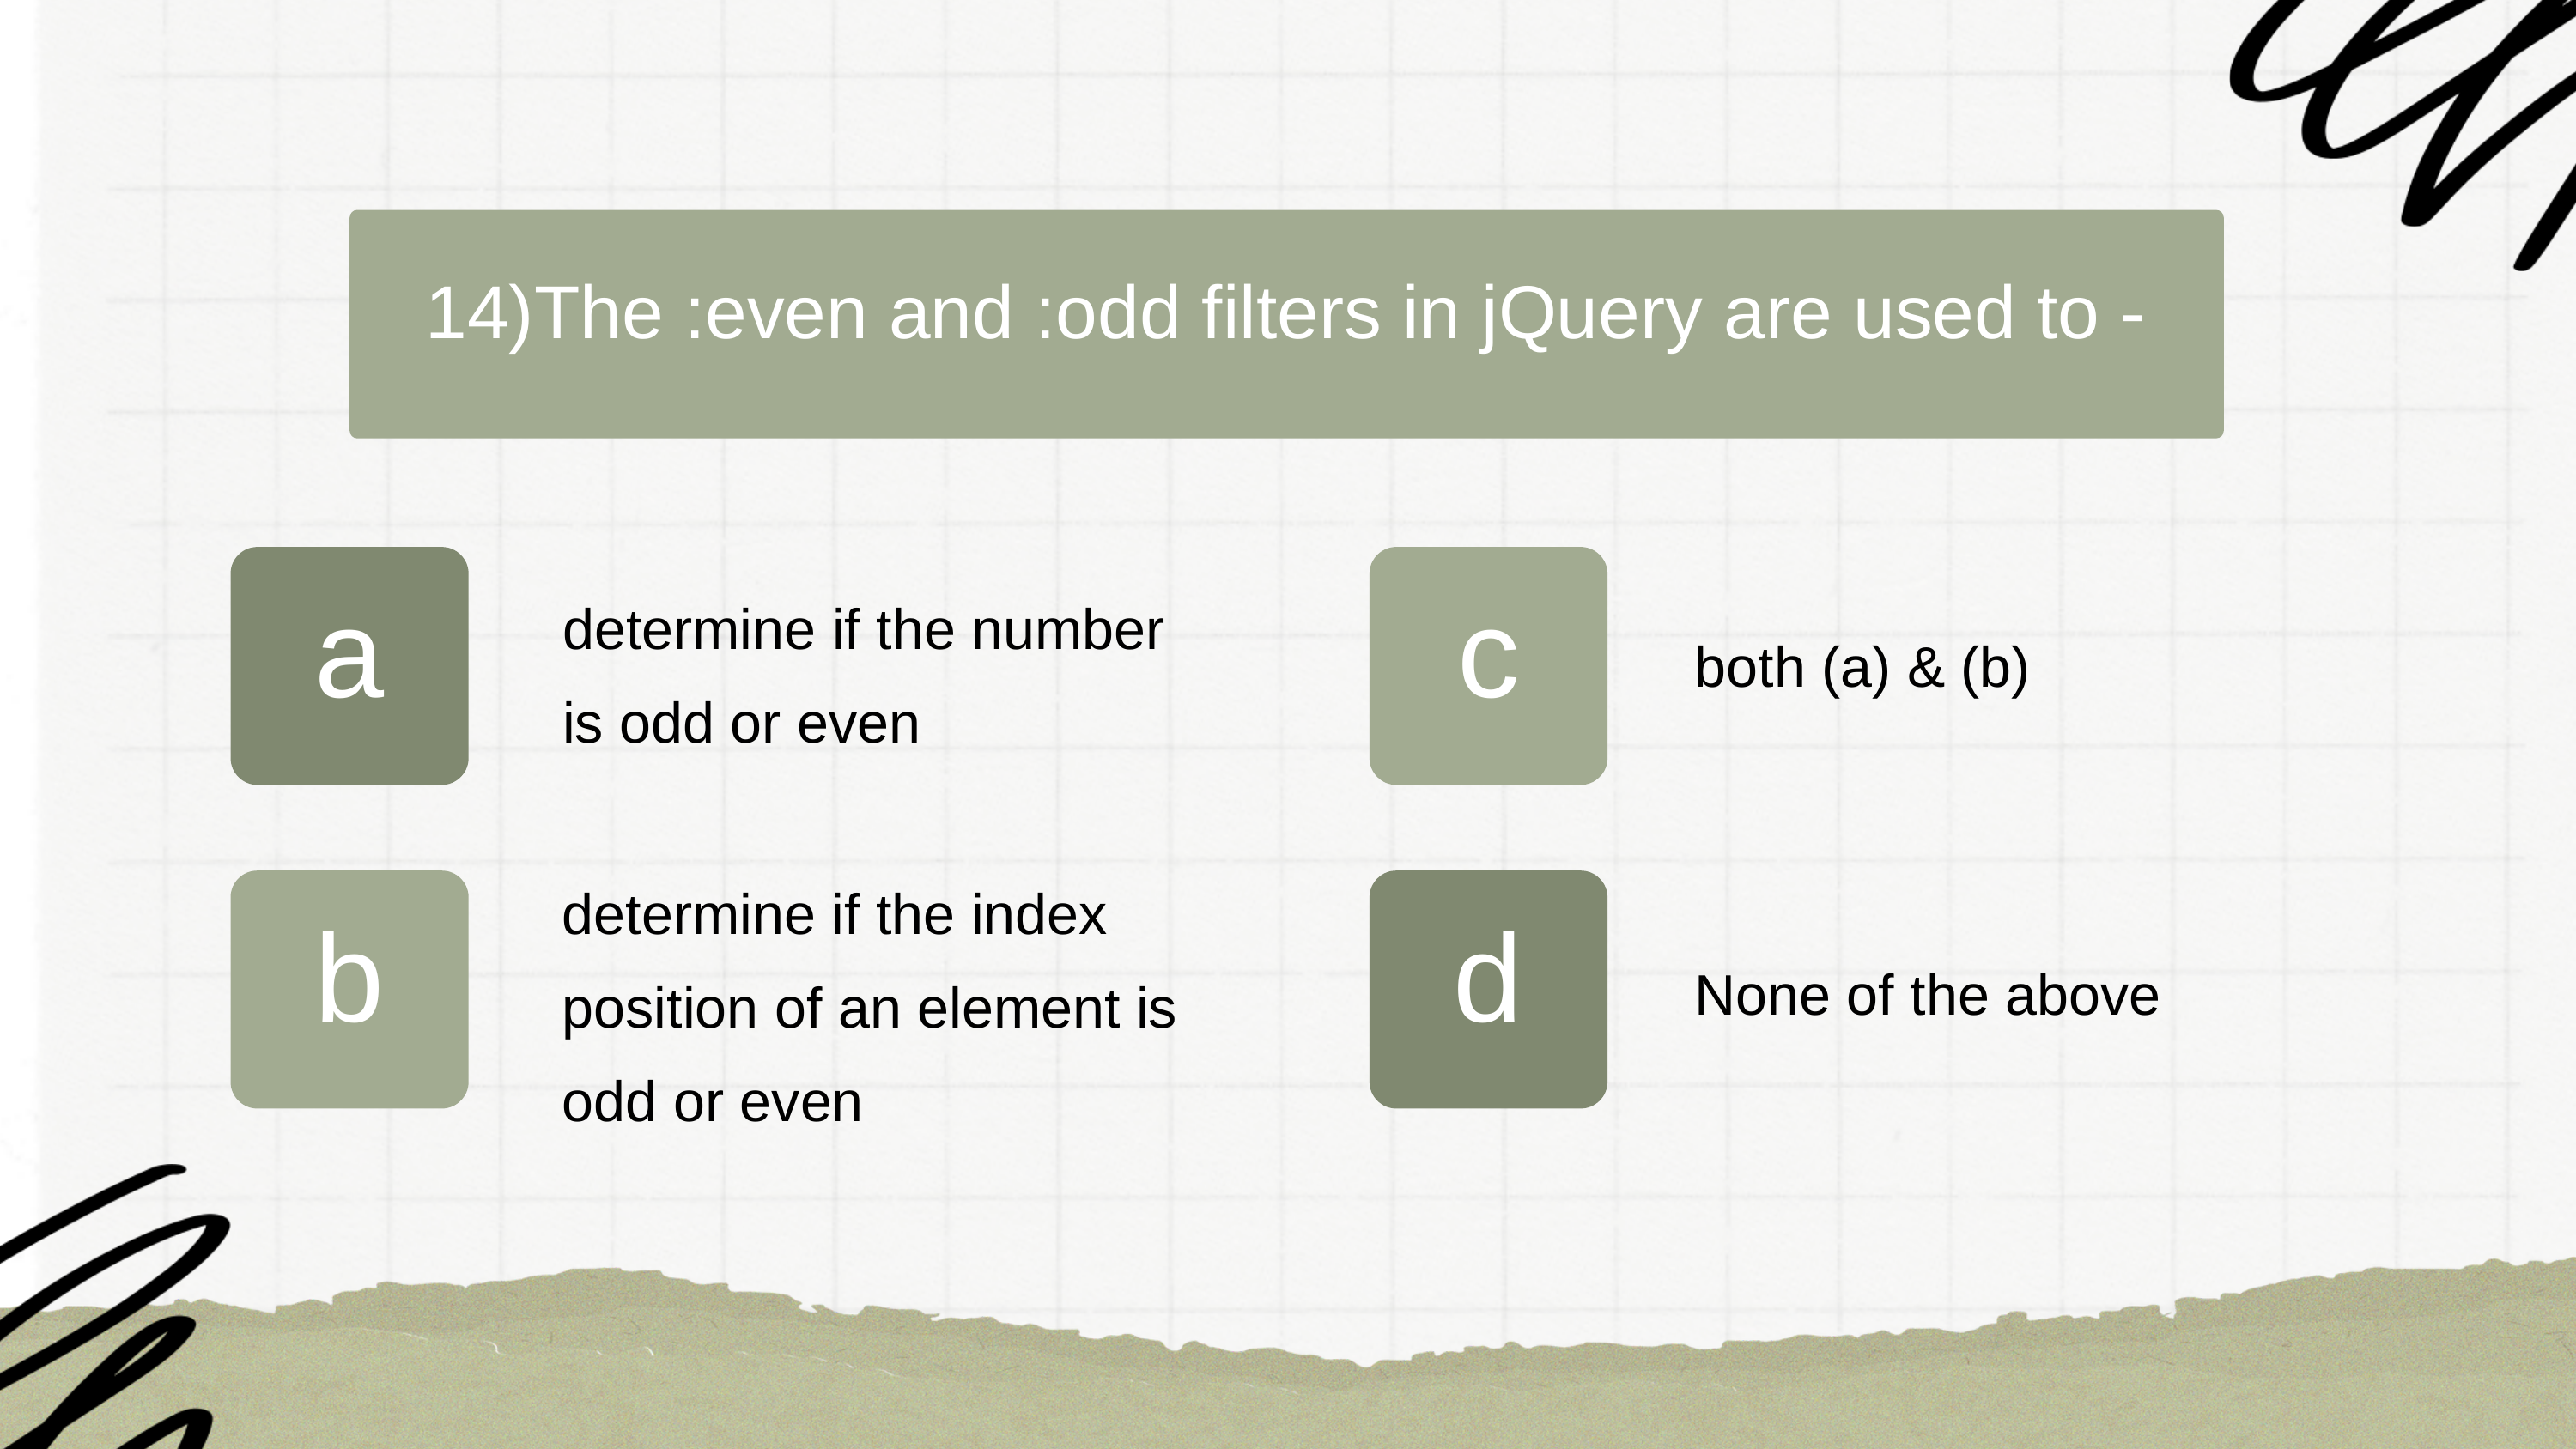

14)The :even and :odd filters in jQuery are used to -

a

c
determine if the number is odd or even
both (a) & (b)
determine if the index position of an element is odd or even

b

d
None of the above